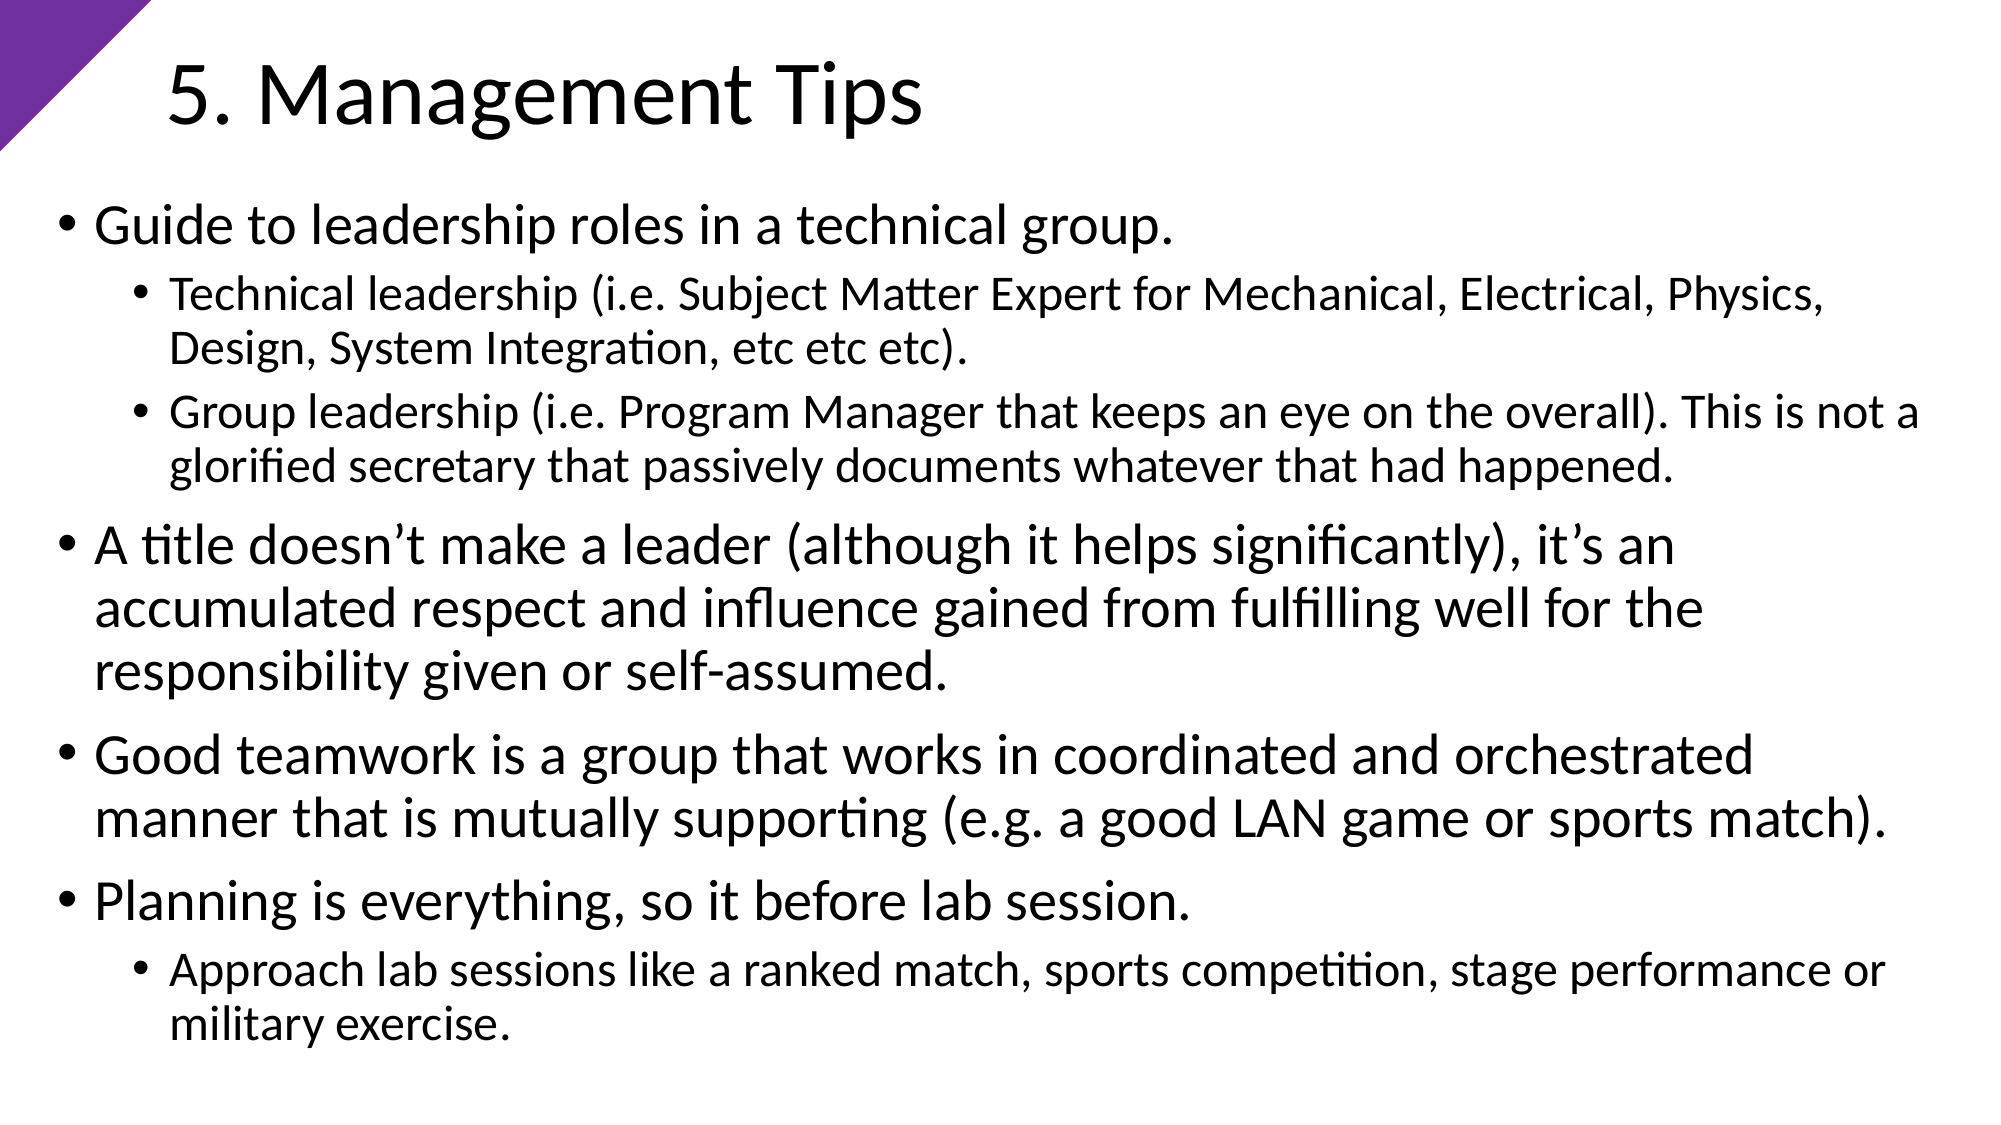

# 5. Management Tips
Guide to leadership roles in a technical group.
Technical leadership (i.e. Subject Matter Expert for Mechanical, Electrical, Physics, Design, System Integration, etc etc etc).
Group leadership (i.e. Program Manager that keeps an eye on the overall). This is not a glorified secretary that passively documents whatever that had happened.
A title doesn’t make a leader (although it helps significantly), it’s an accumulated respect and influence gained from fulfilling well for the responsibility given or self-assumed.
Good teamwork is a group that works in coordinated and orchestrated manner that is mutually supporting (e.g. a good LAN game or sports match).
Planning is everything, so it before lab session.
Approach lab sessions like a ranked match, sports competition, stage performance or military exercise.